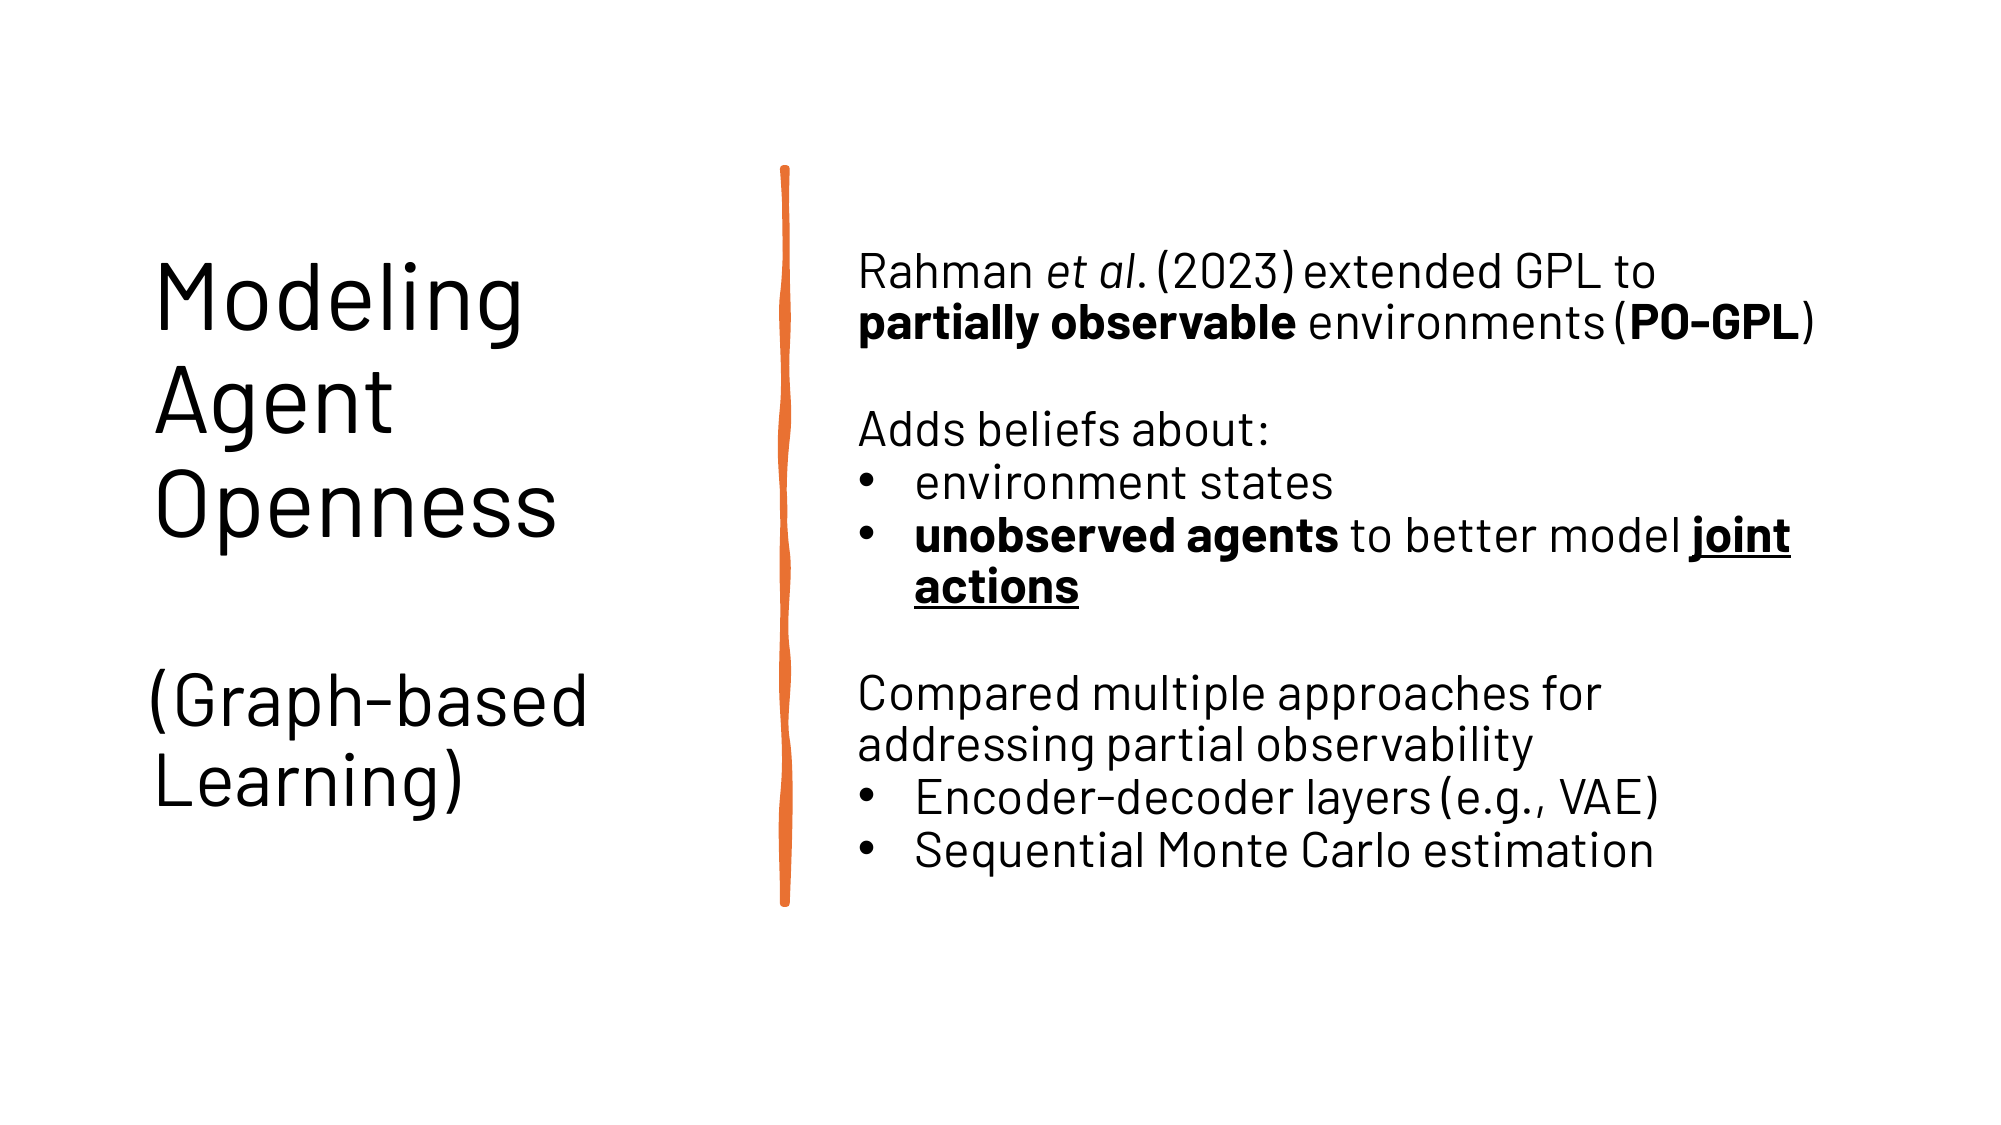

# Modeling Agent Openness (Graph-based Learning)
Rahman et al. (2023) extended GPL to partially observable environments (PO-GPL)

Adds beliefs about:
environment states
unobserved agents to better model joint actions

Compared multiple approaches for addressing partial observability
Encoder-decoder layers (e.g., VAE)
Sequential Monte Carlo estimation